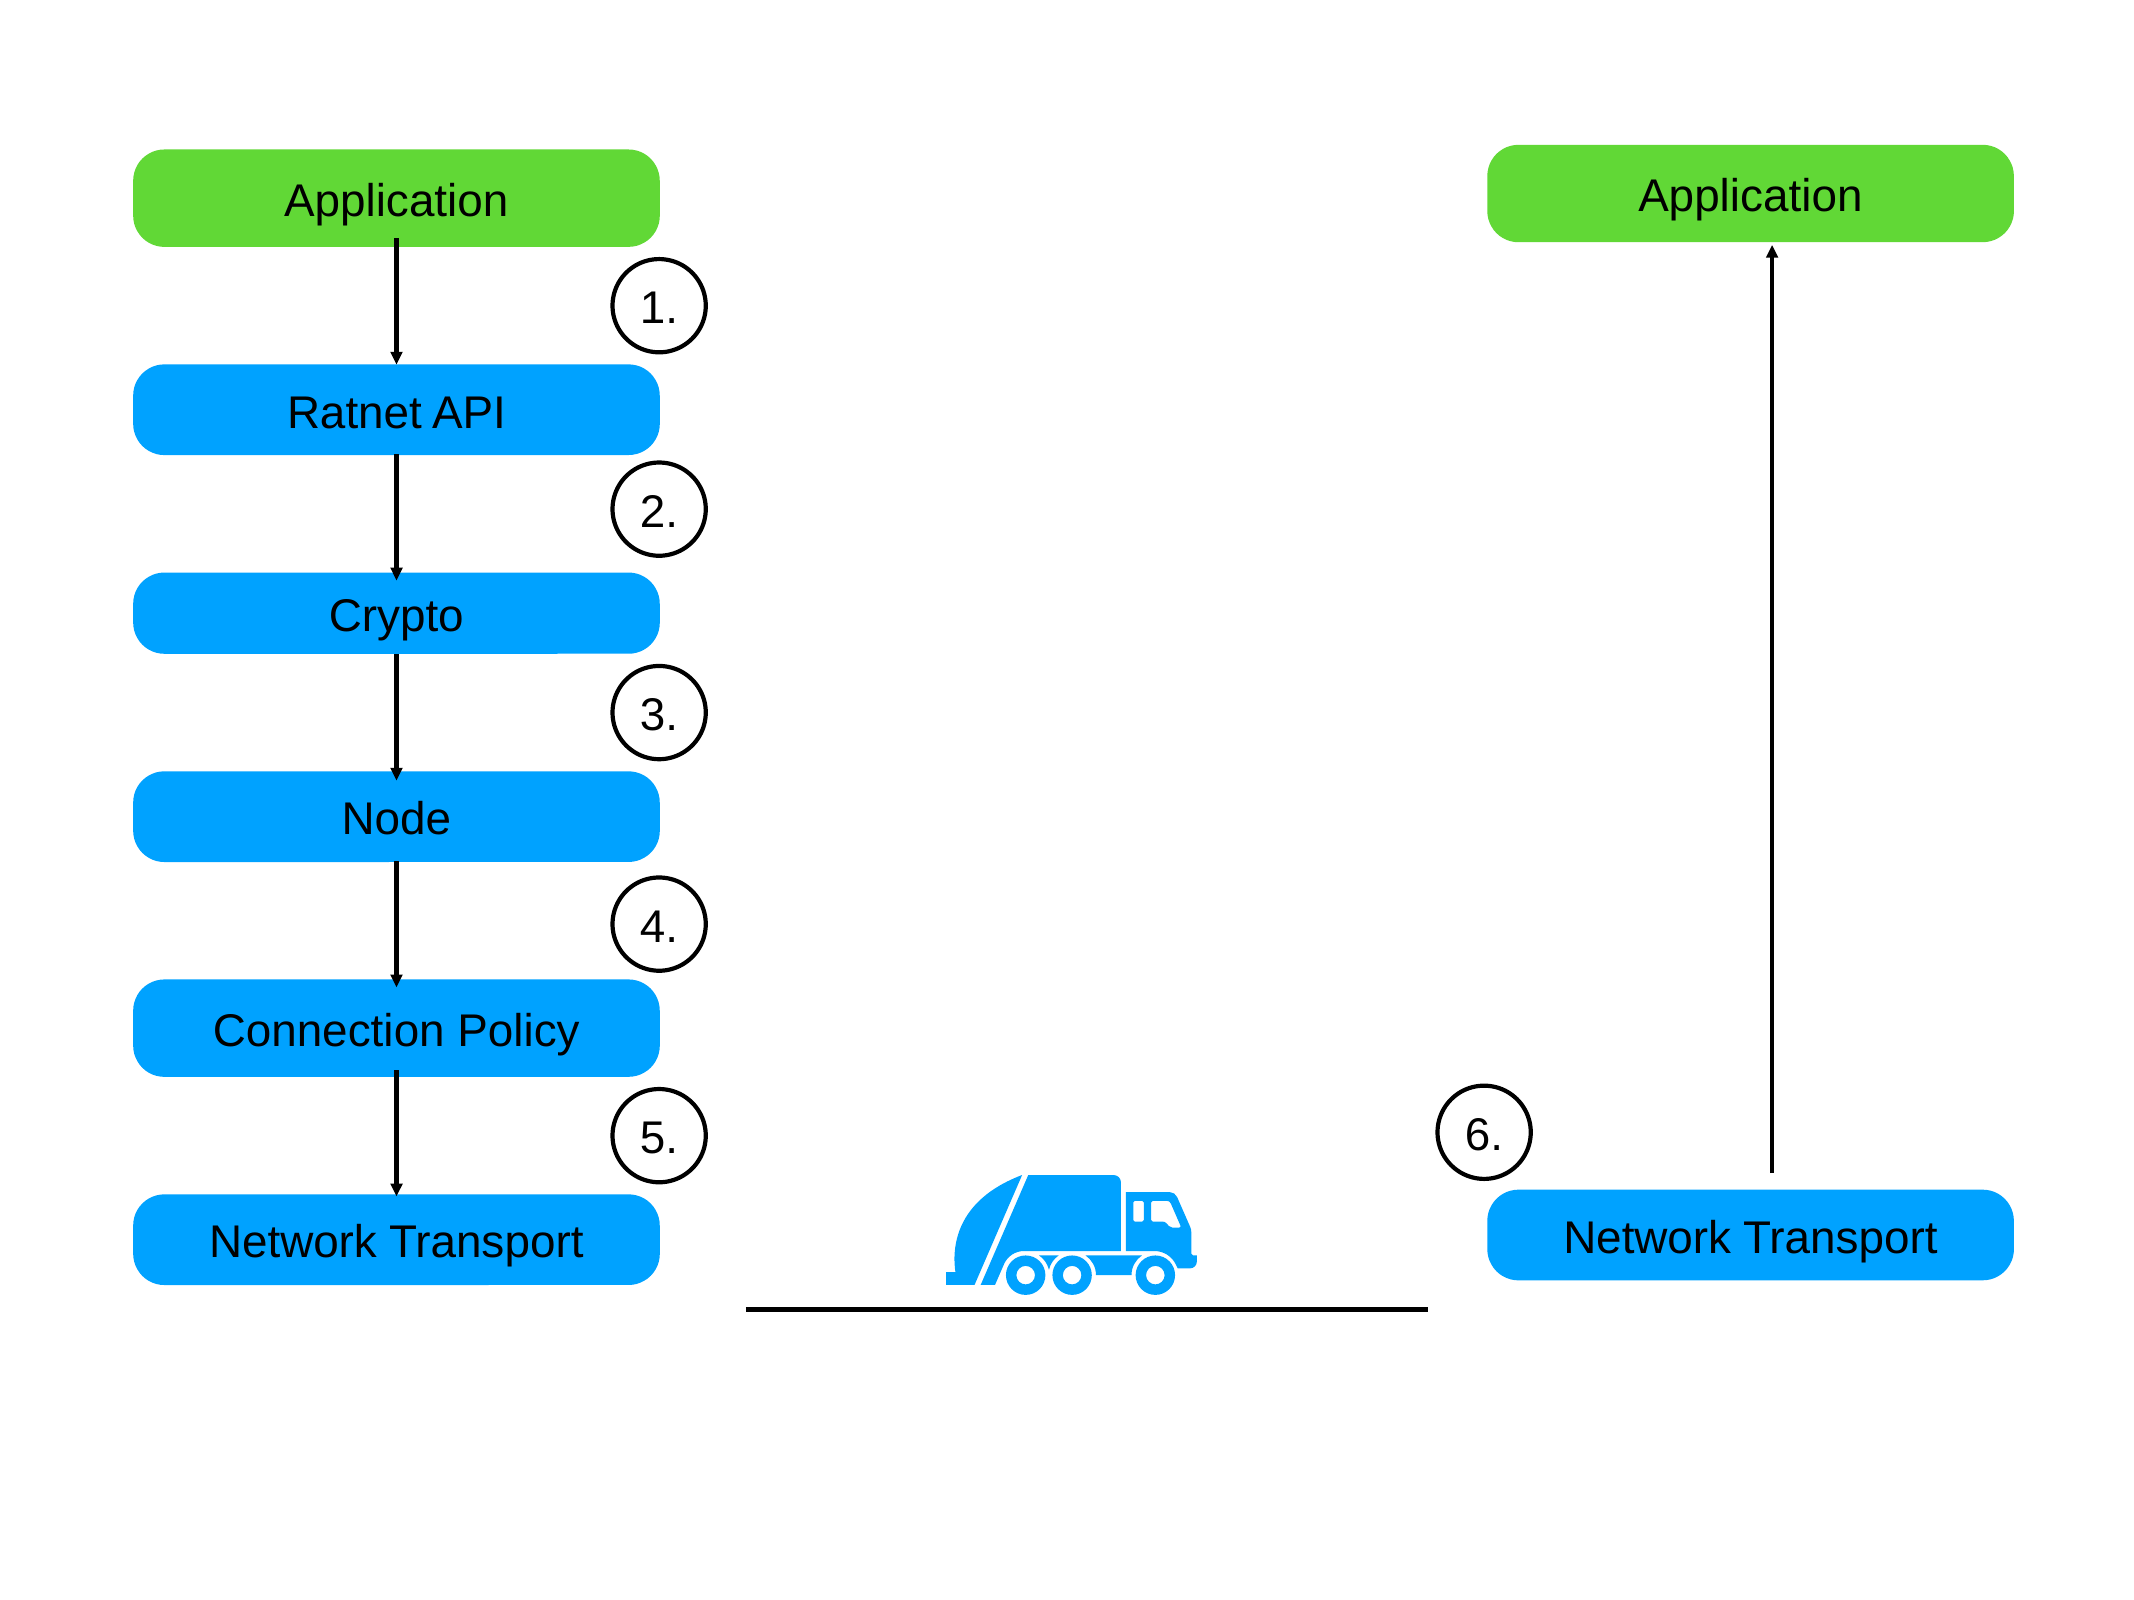

Application
Application

1.
Ratnet API

2.
Crypto

3.
Node

4.
Connection Policy

6.
5.

Network Transport
Network Transport